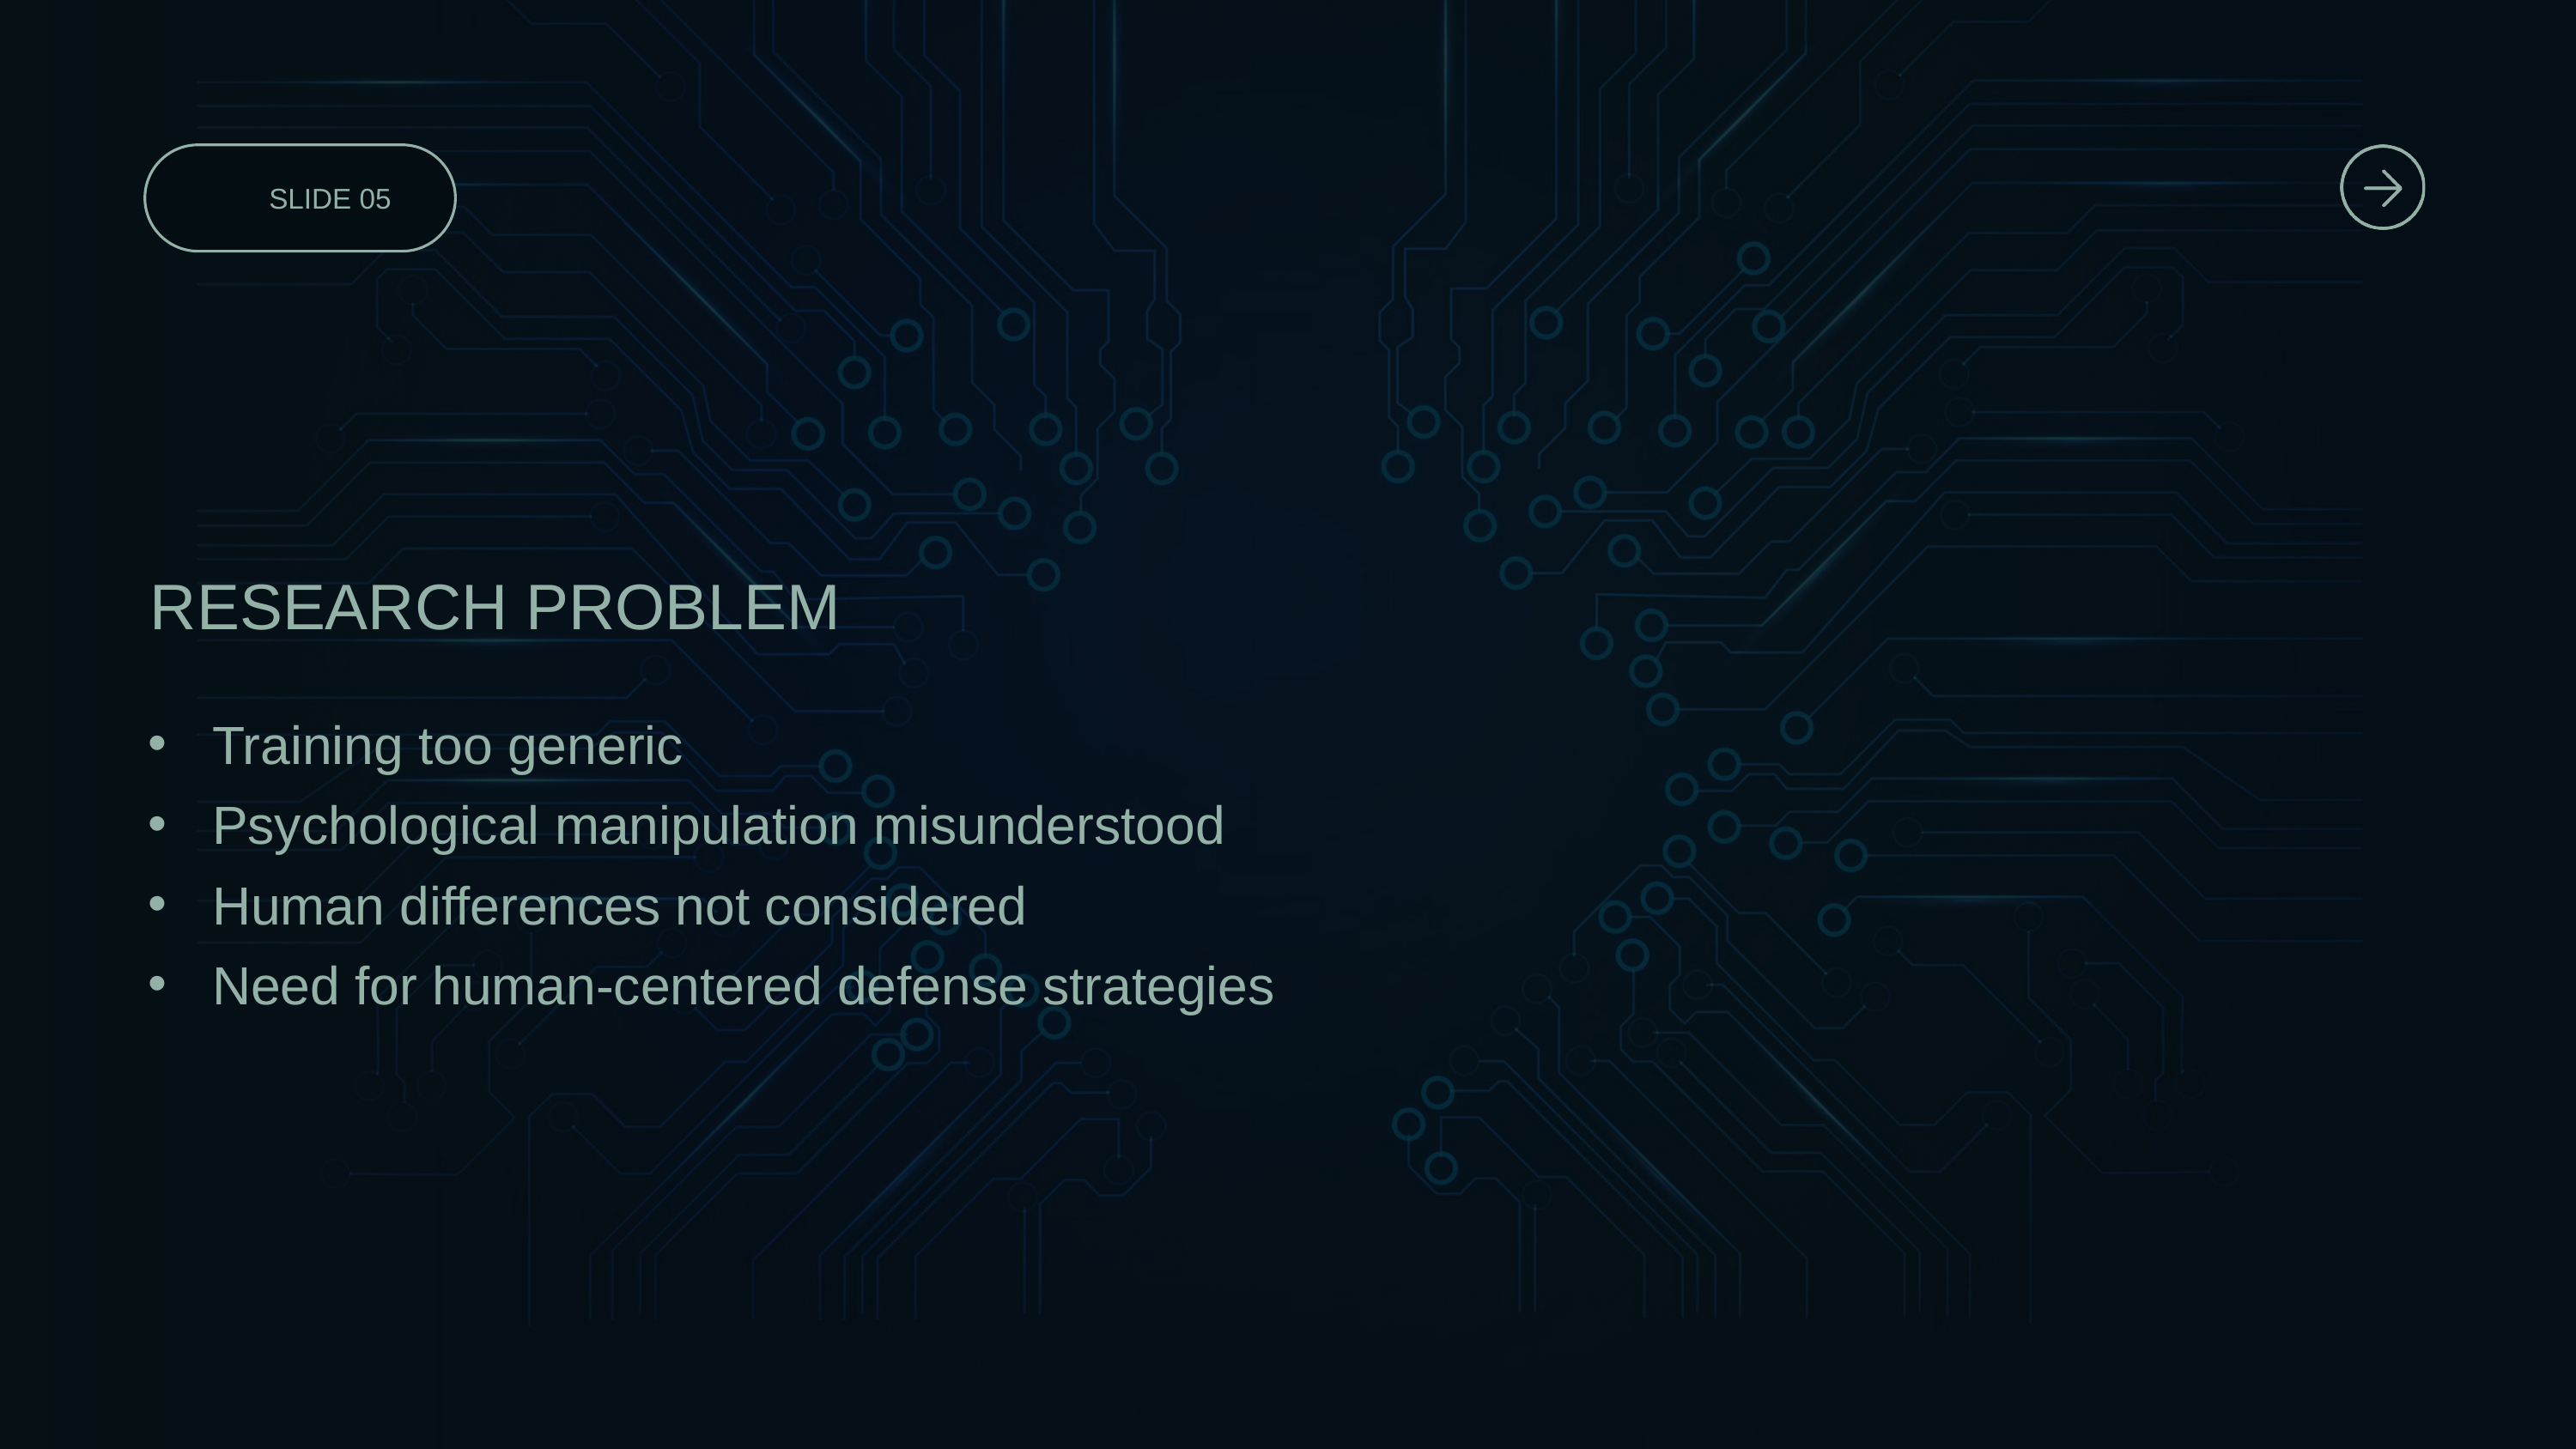

SLIDE 05
RESEARCH PROBLEM
Training too generic

Psychological manipulation misunderstood

Human differences not considered

Need for human-centered defense strategies